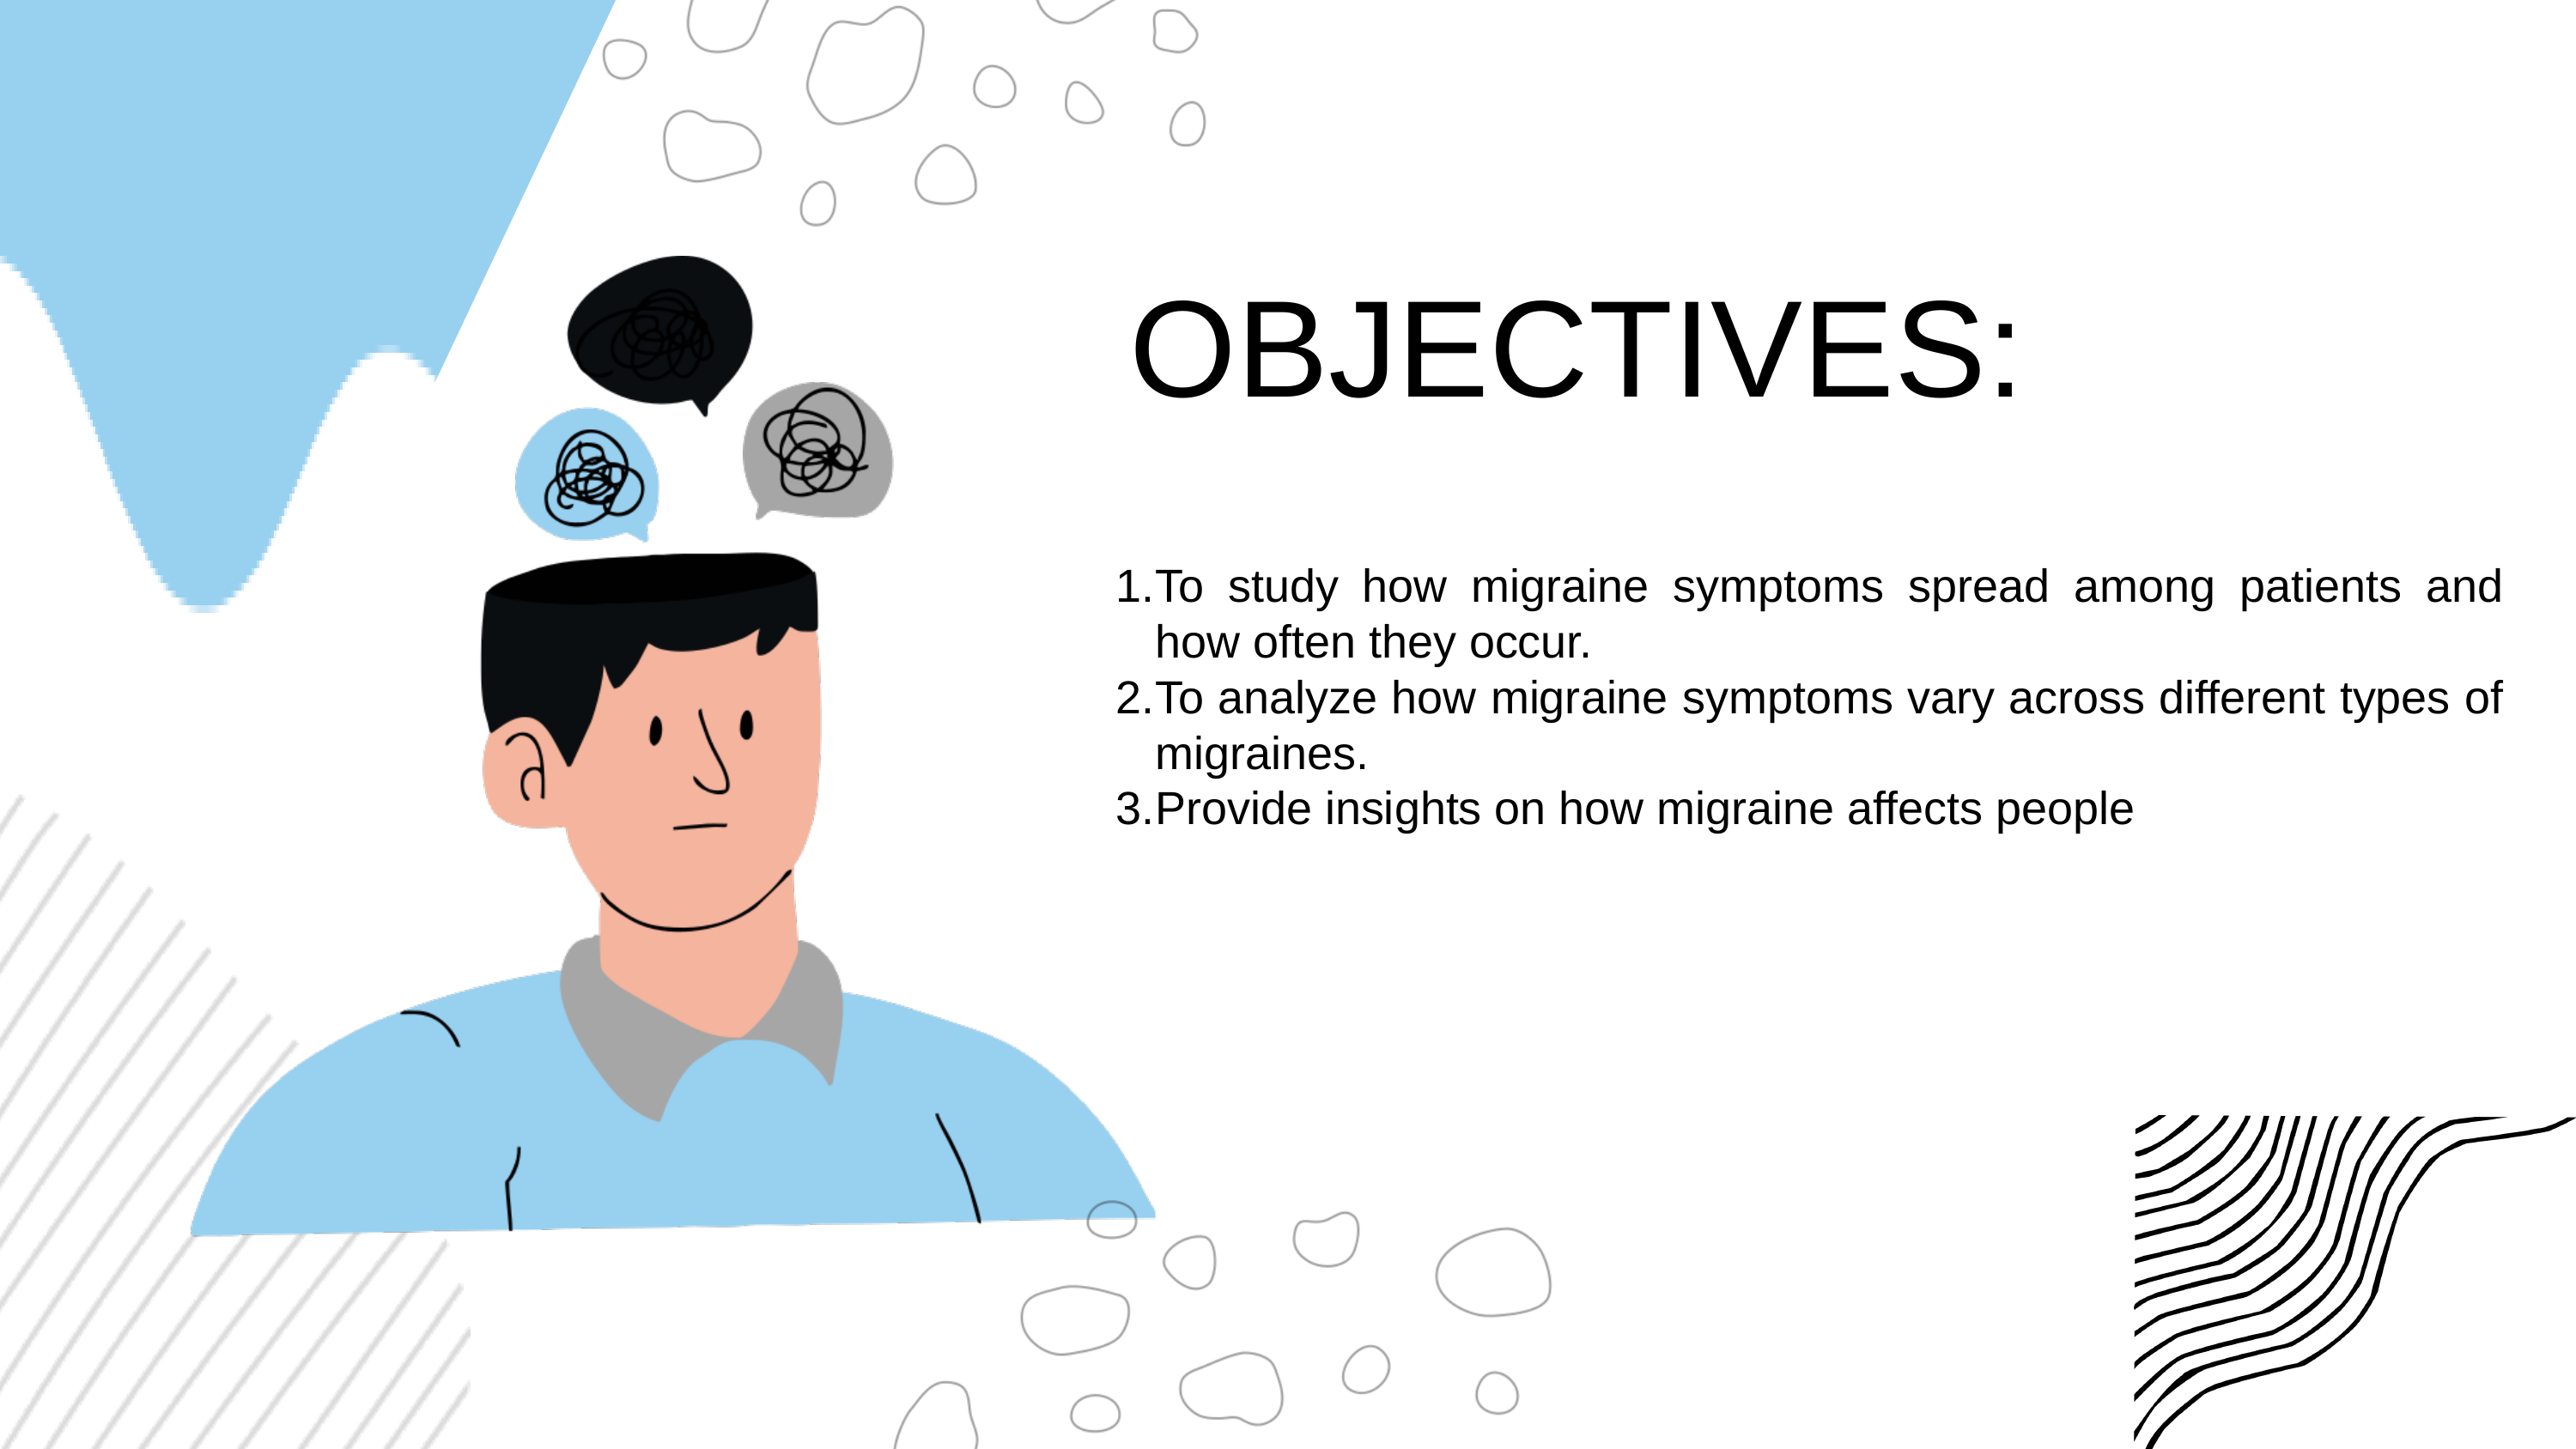

OBJECTIVES:
To study how migraine symptoms spread among patients and how often they occur.
To analyze how migraine symptoms vary across different types of migraines.
Provide insights on how migraine affects people